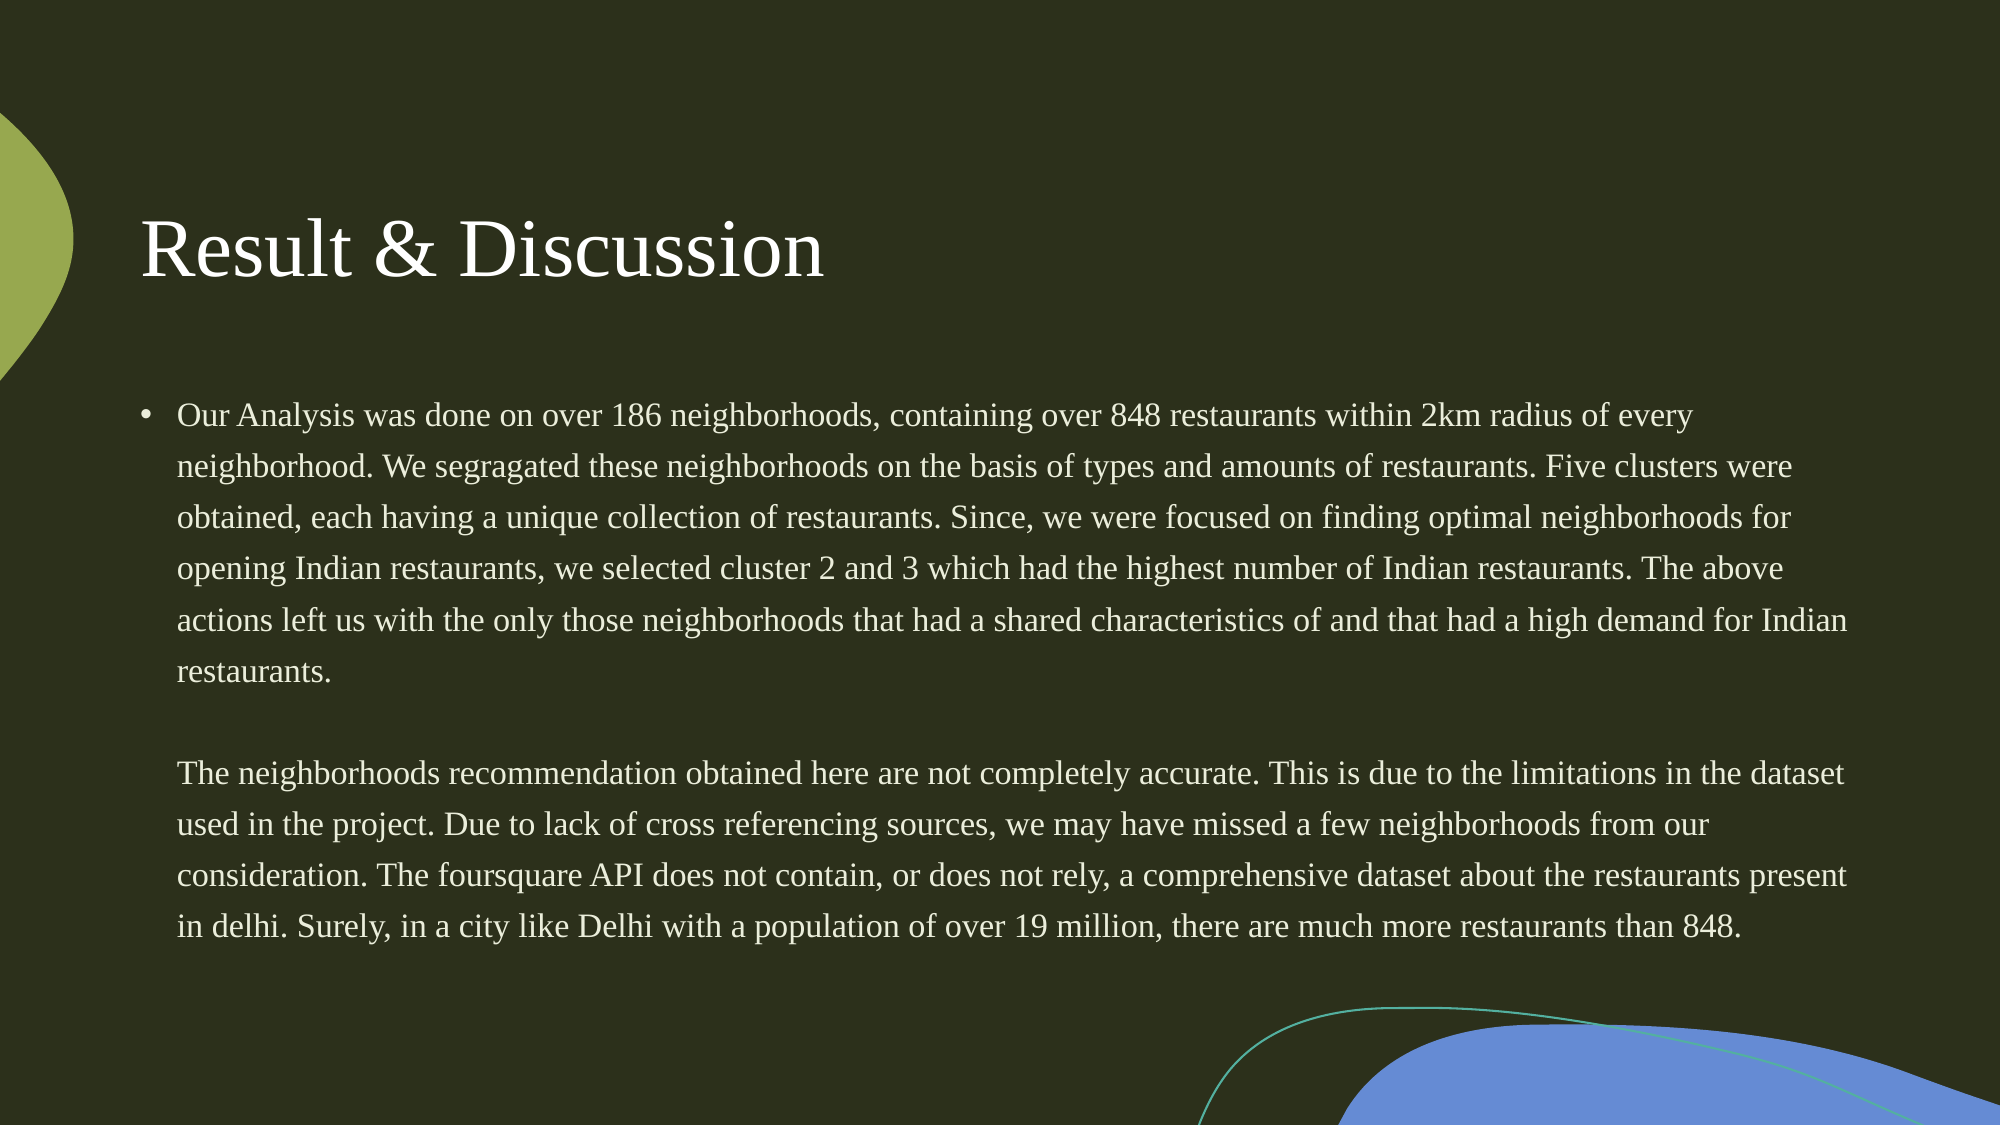

# Result & Discussion
Our Analysis was done on over 186 neighborhoods, containing over 848 restaurants within 2km radius of every neighborhood. We segragated these neighborhoods on the basis of types and amounts of restaurants. Five clusters were obtained, each having a unique collection of restaurants. Since, we were focused on finding optimal neighborhoods for opening Indian restaurants, we selected cluster 2 and 3 which had the highest number of Indian restaurants. The above actions left us with the only those neighborhoods that had a shared characteristics of and that had a high demand for Indian restaurants.
The neighborhoods recommendation obtained here are not completely accurate. This is due to the limitations in the dataset used in the project. Due to lack of cross referencing sources, we may have missed a few neighborhoods from our consideration. The foursquare API does not contain, or does not rely, a comprehensive dataset about the restaurants present in delhi. Surely, in a city like Delhi with a population of over 19 million, there are much more restaurants than 848.